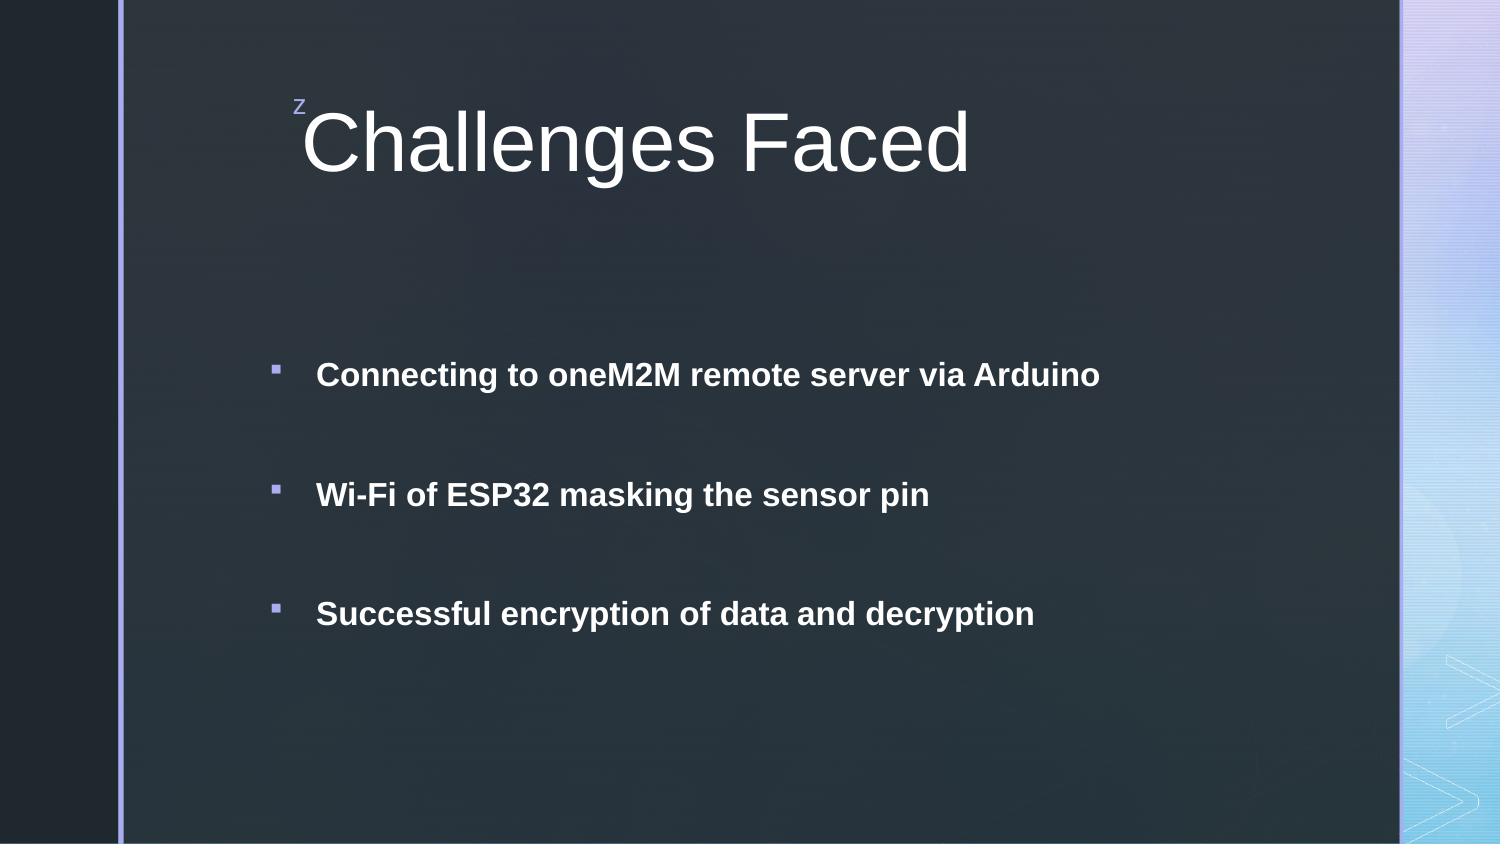

# Challenges Faced
Connecting to oneM2M remote server via Arduino

Wi-Fi of ESP32 masking the sensor pin

Successful encryption of data and decryption